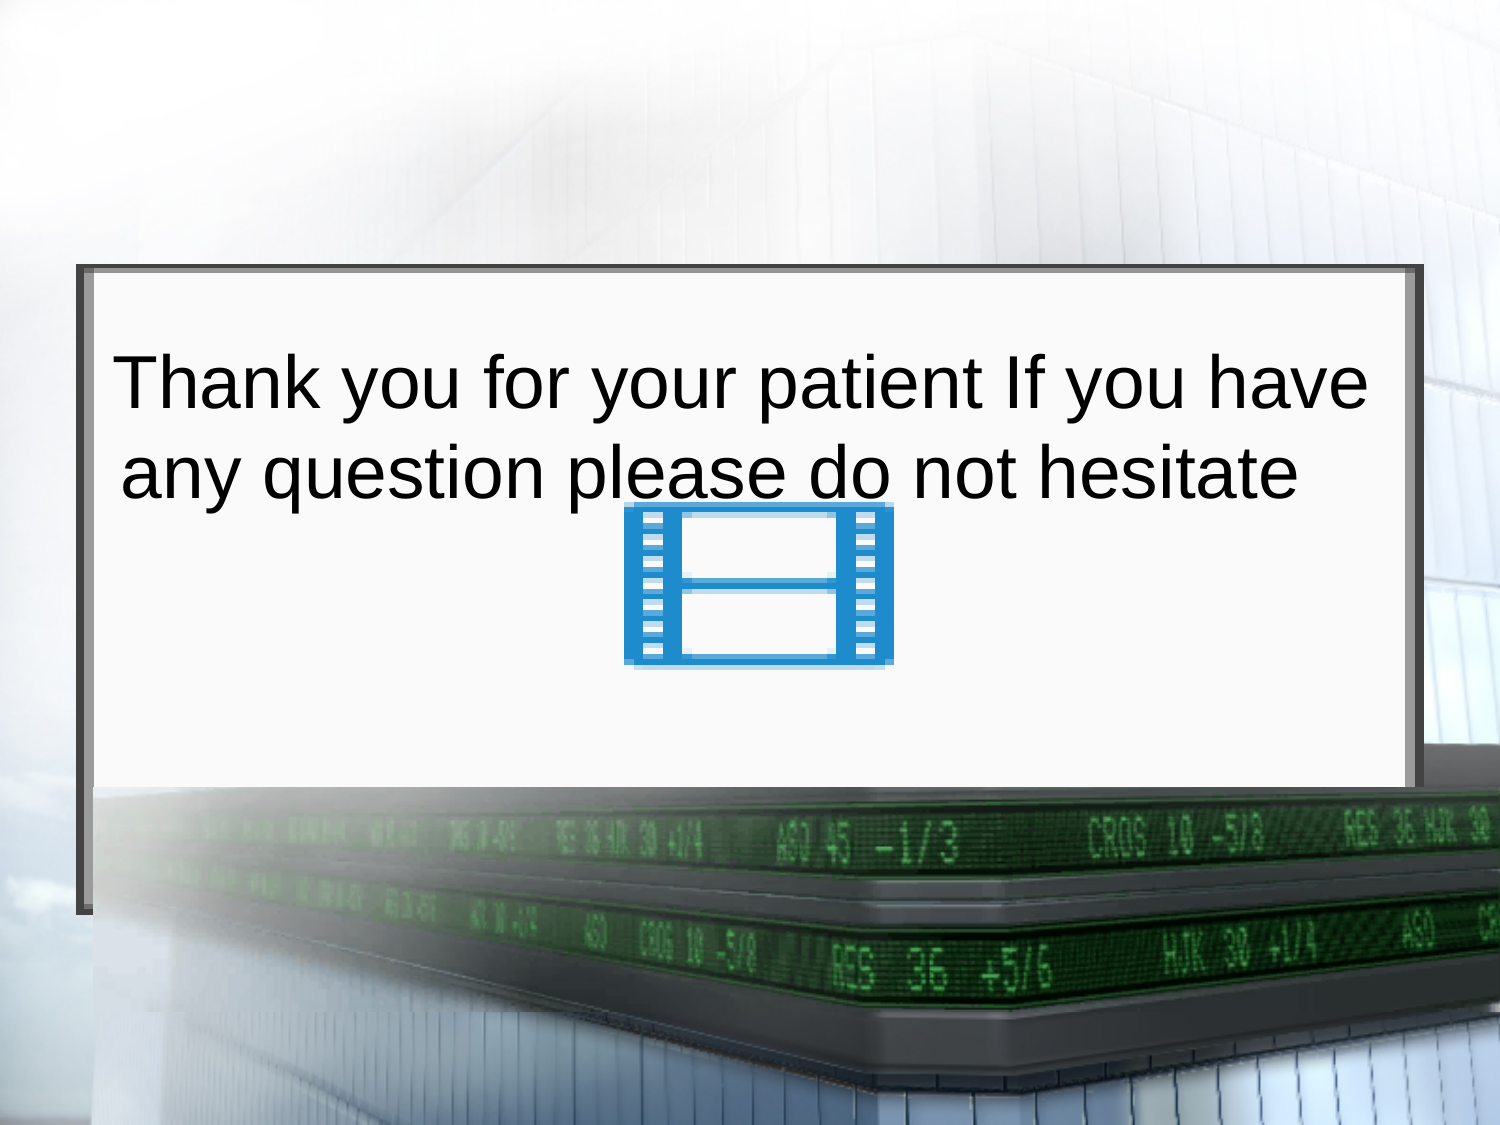

# Thank you for your patient If you have any question please do not hesitate